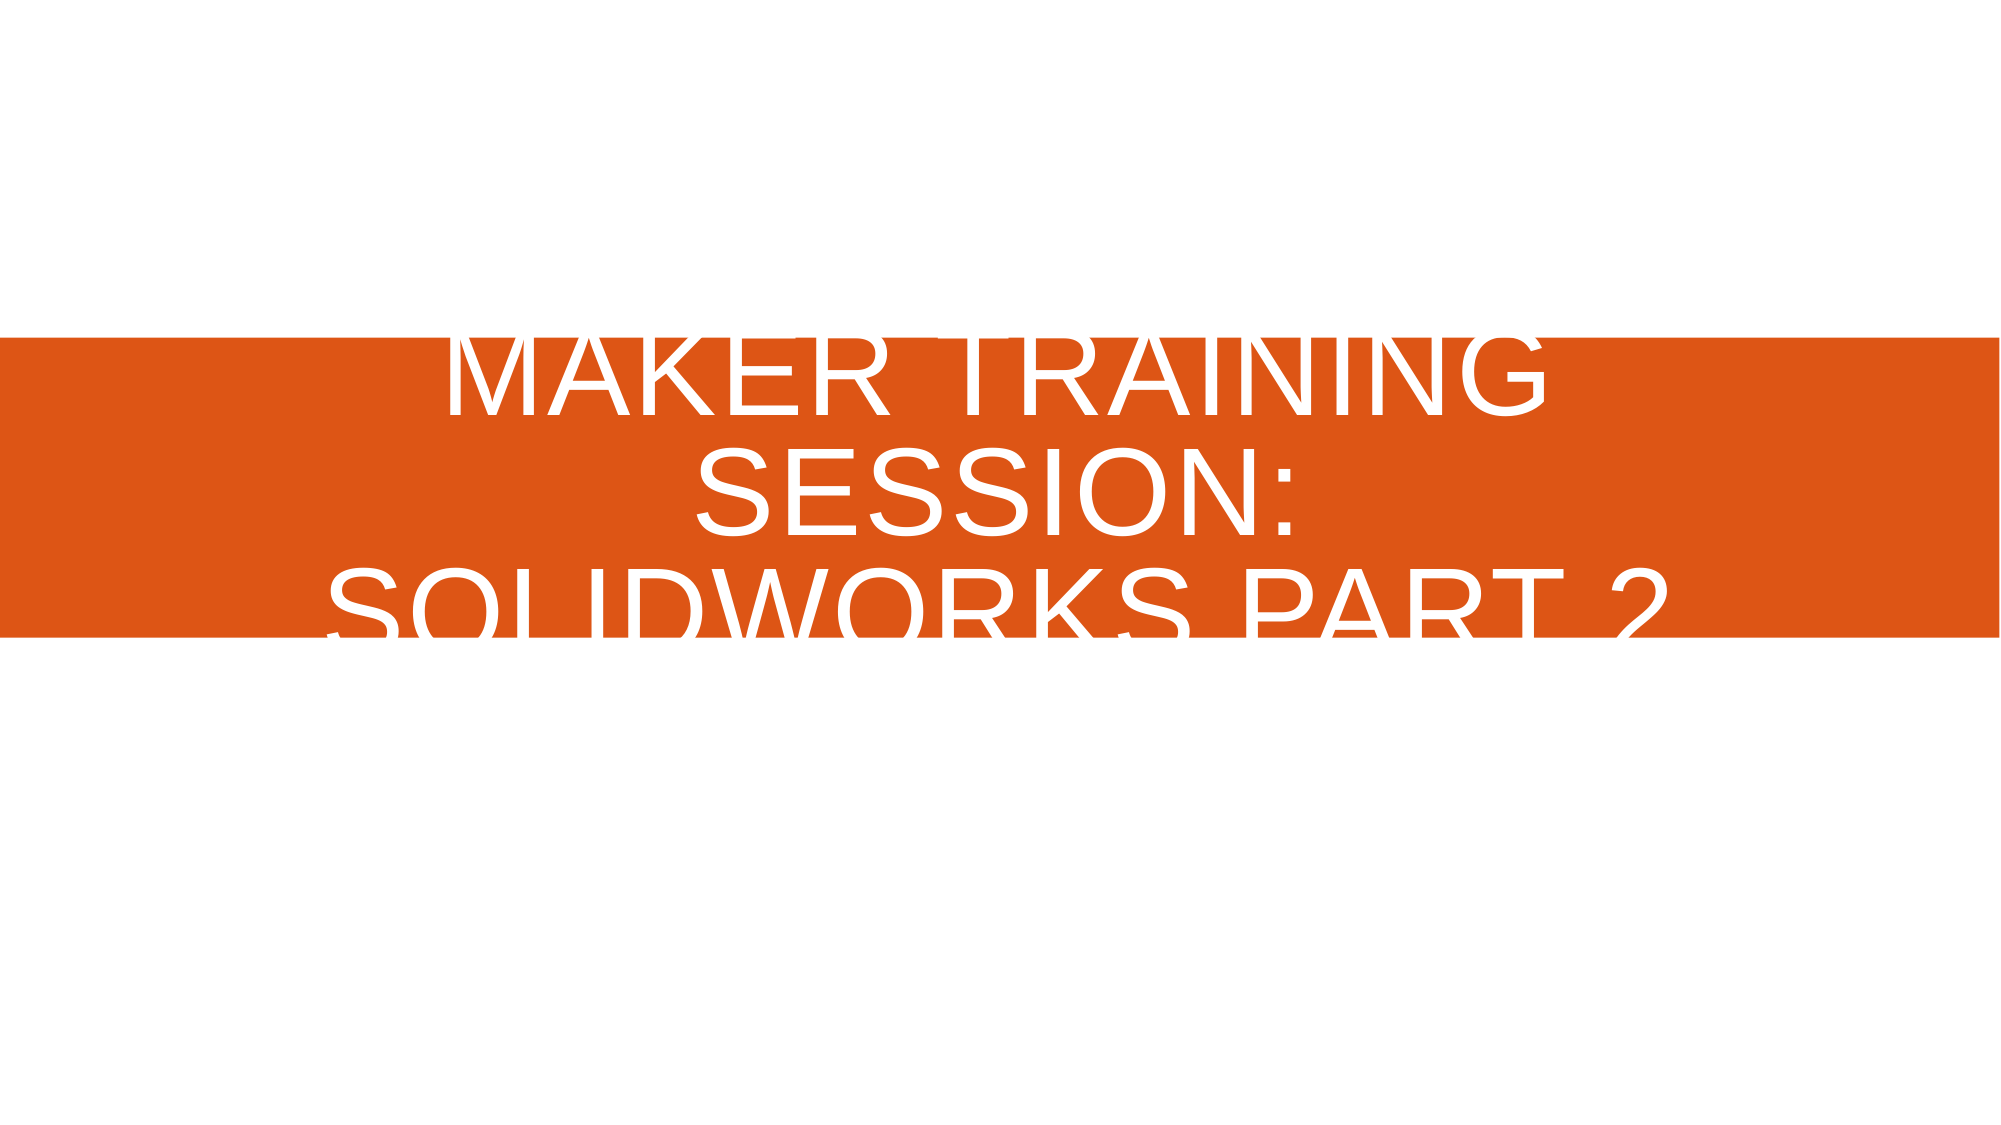

# Maker Training Session: SolidWorks Part 2